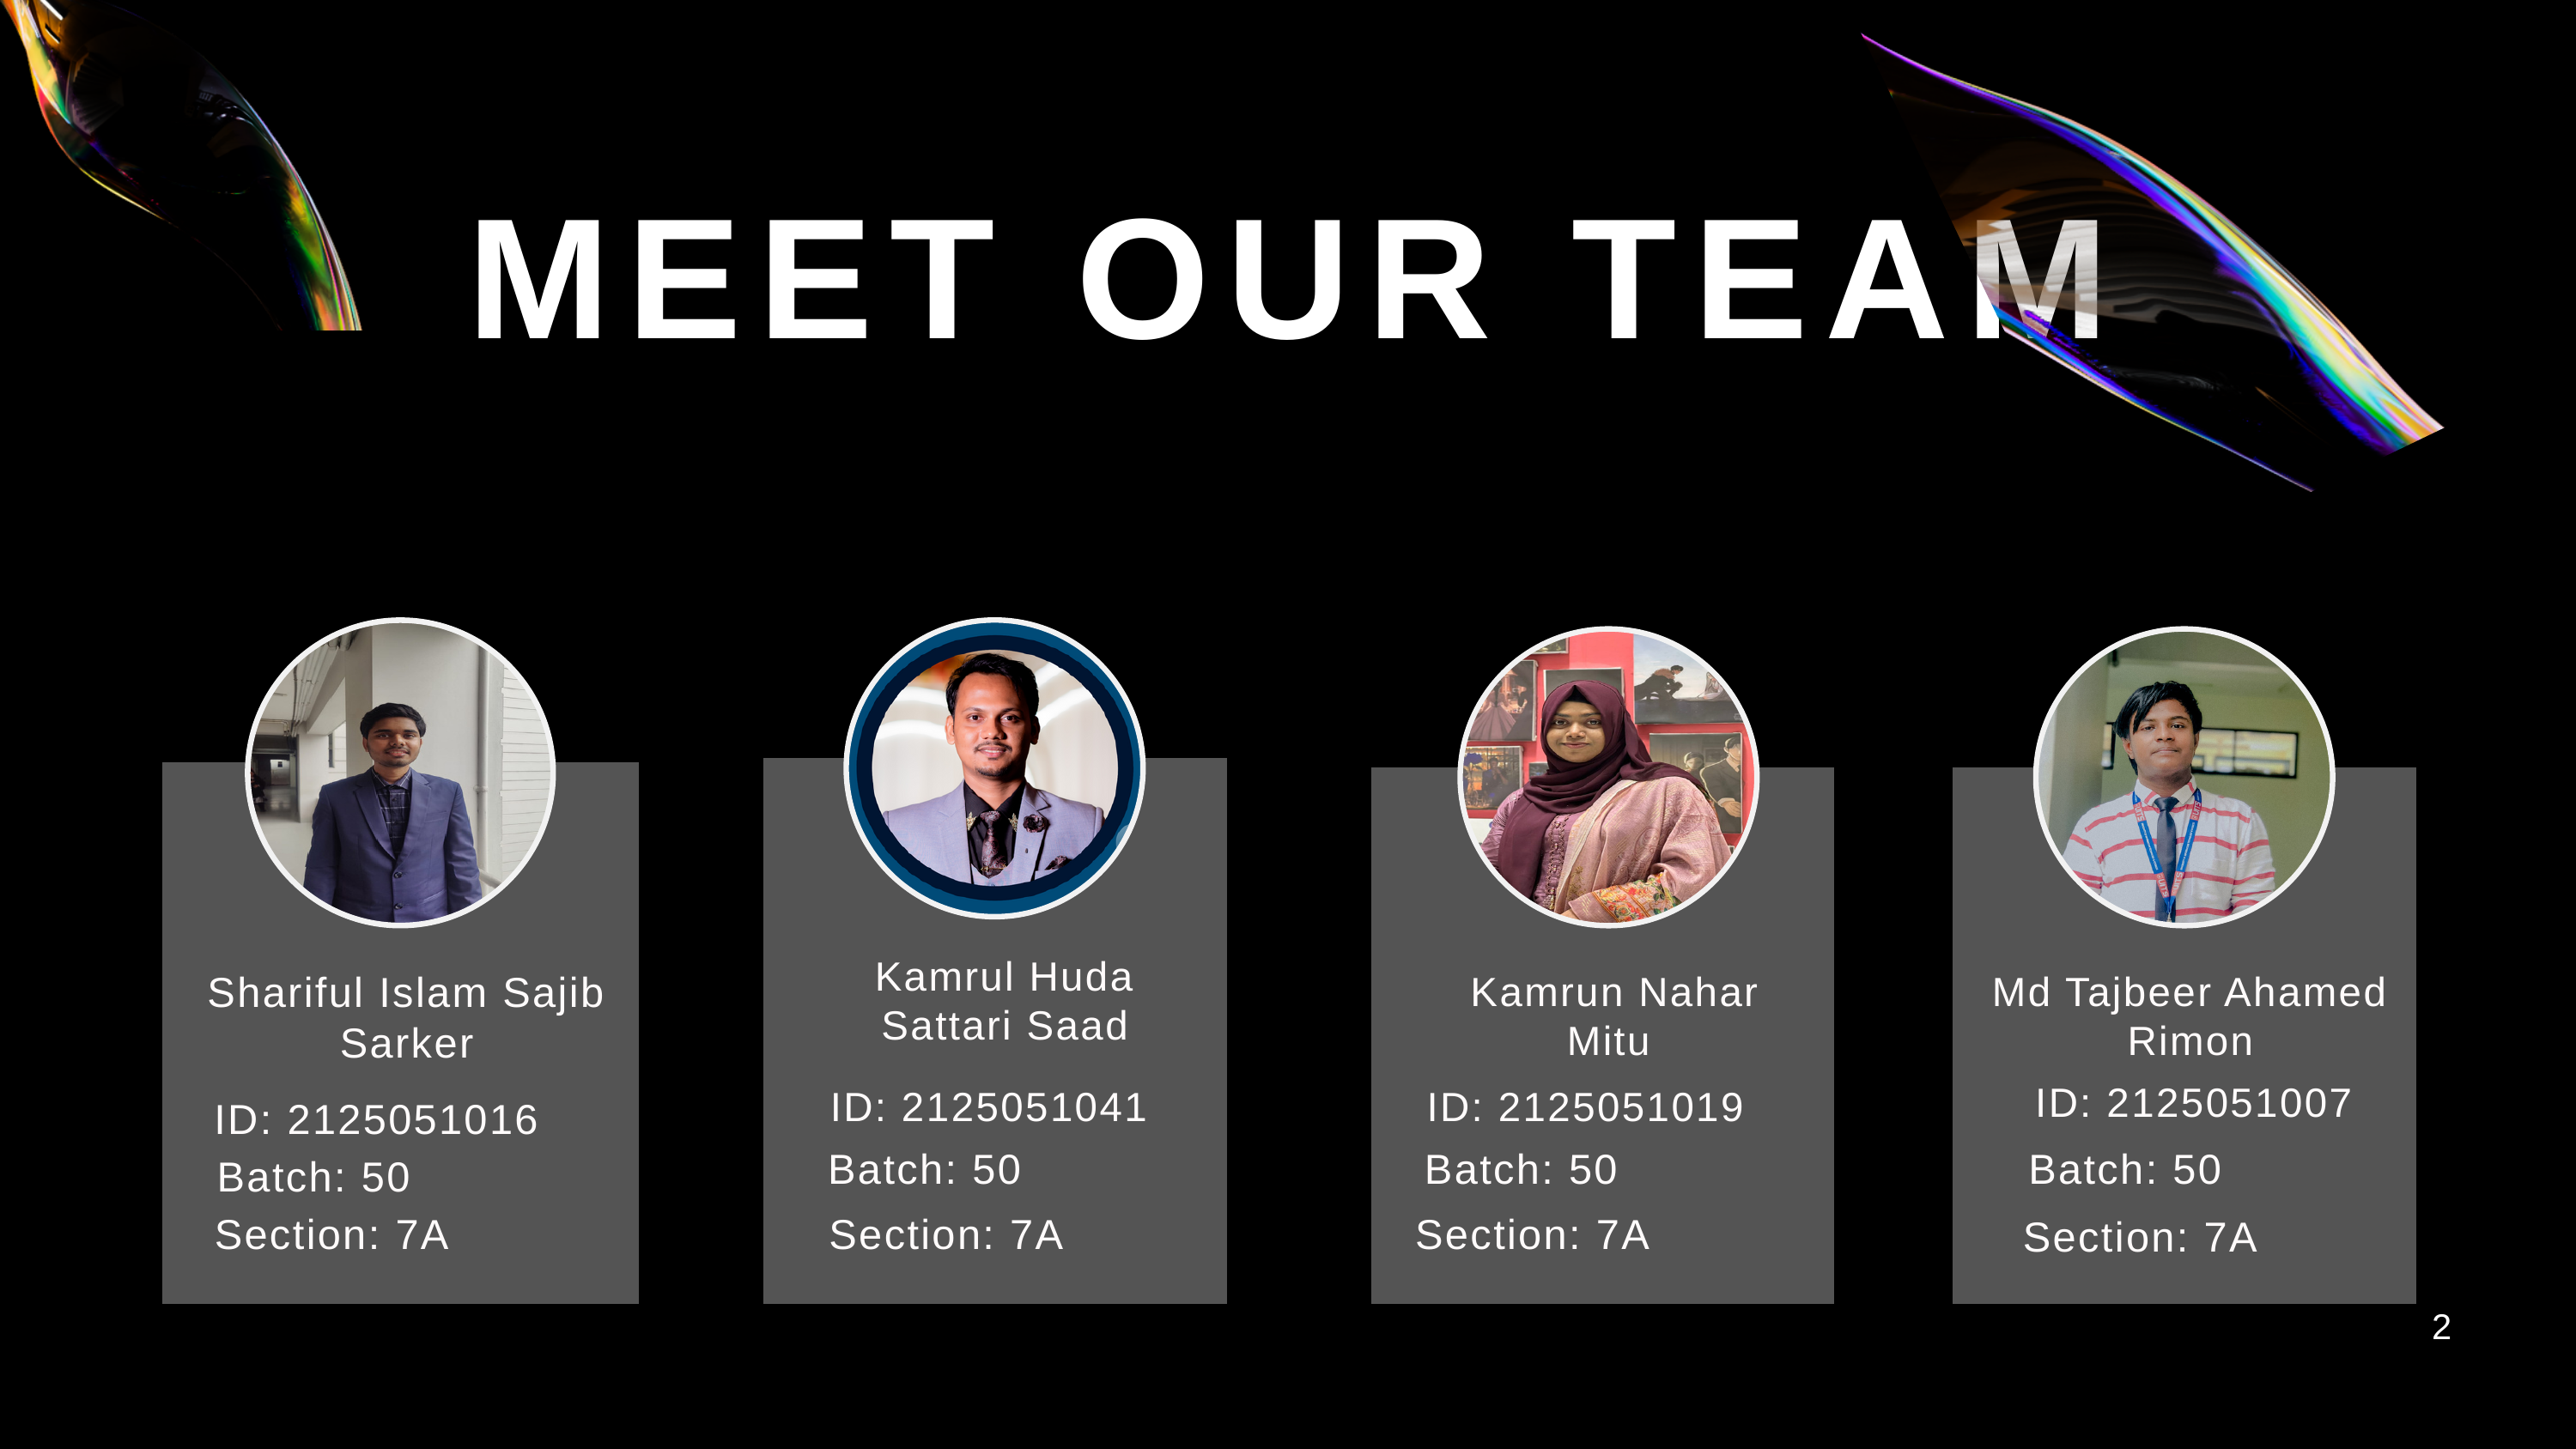

MEET OUR TEAM

Kamrul Huda Sattari Saad
Shariful Islam Sajib Sarker
 Kamrun Nahar Mitu
Md Tajbeer Ahamed Rimon
ID: 2125051007
ID: 2125051041
ID: 2125051019
ID: 2125051016
Batch: 50
Batch: 50
Batch: 50
Batch: 50
Section: 7A
Section: 7A
Section: 7A
Section: 7A
2